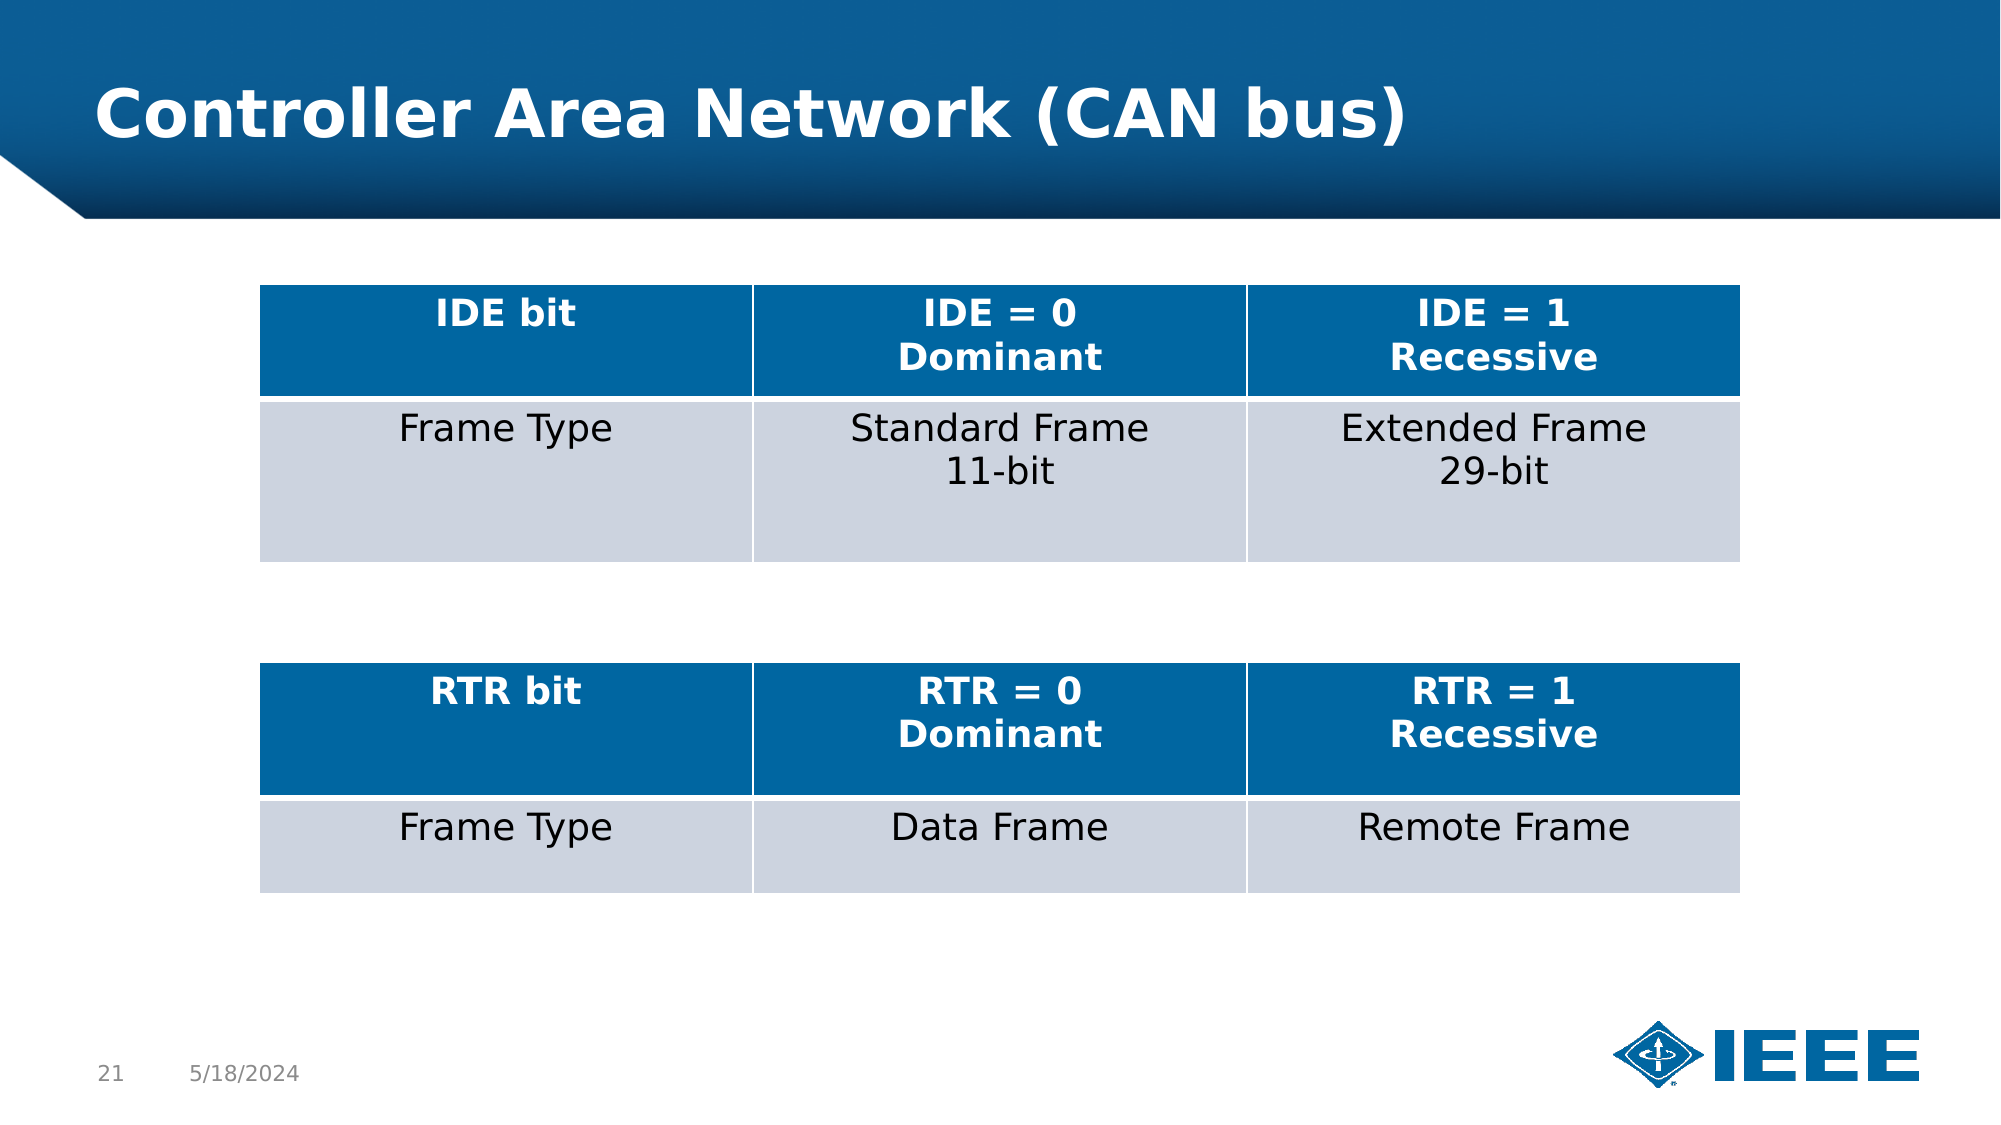

# Controller Area Network (CAN bus)
| IDE bit | IDE = 0 Dominant | IDE = 1 Recessive |
| --- | --- | --- |
| Frame Type | Standard Frame 11-bit | Extended Frame 29-bit |
| RTR bit | RTR = 0 Dominant | RTR = 1 Recessive |
| --- | --- | --- |
| Frame Type | Data Frame | Remote Frame |
21
5/18/2024